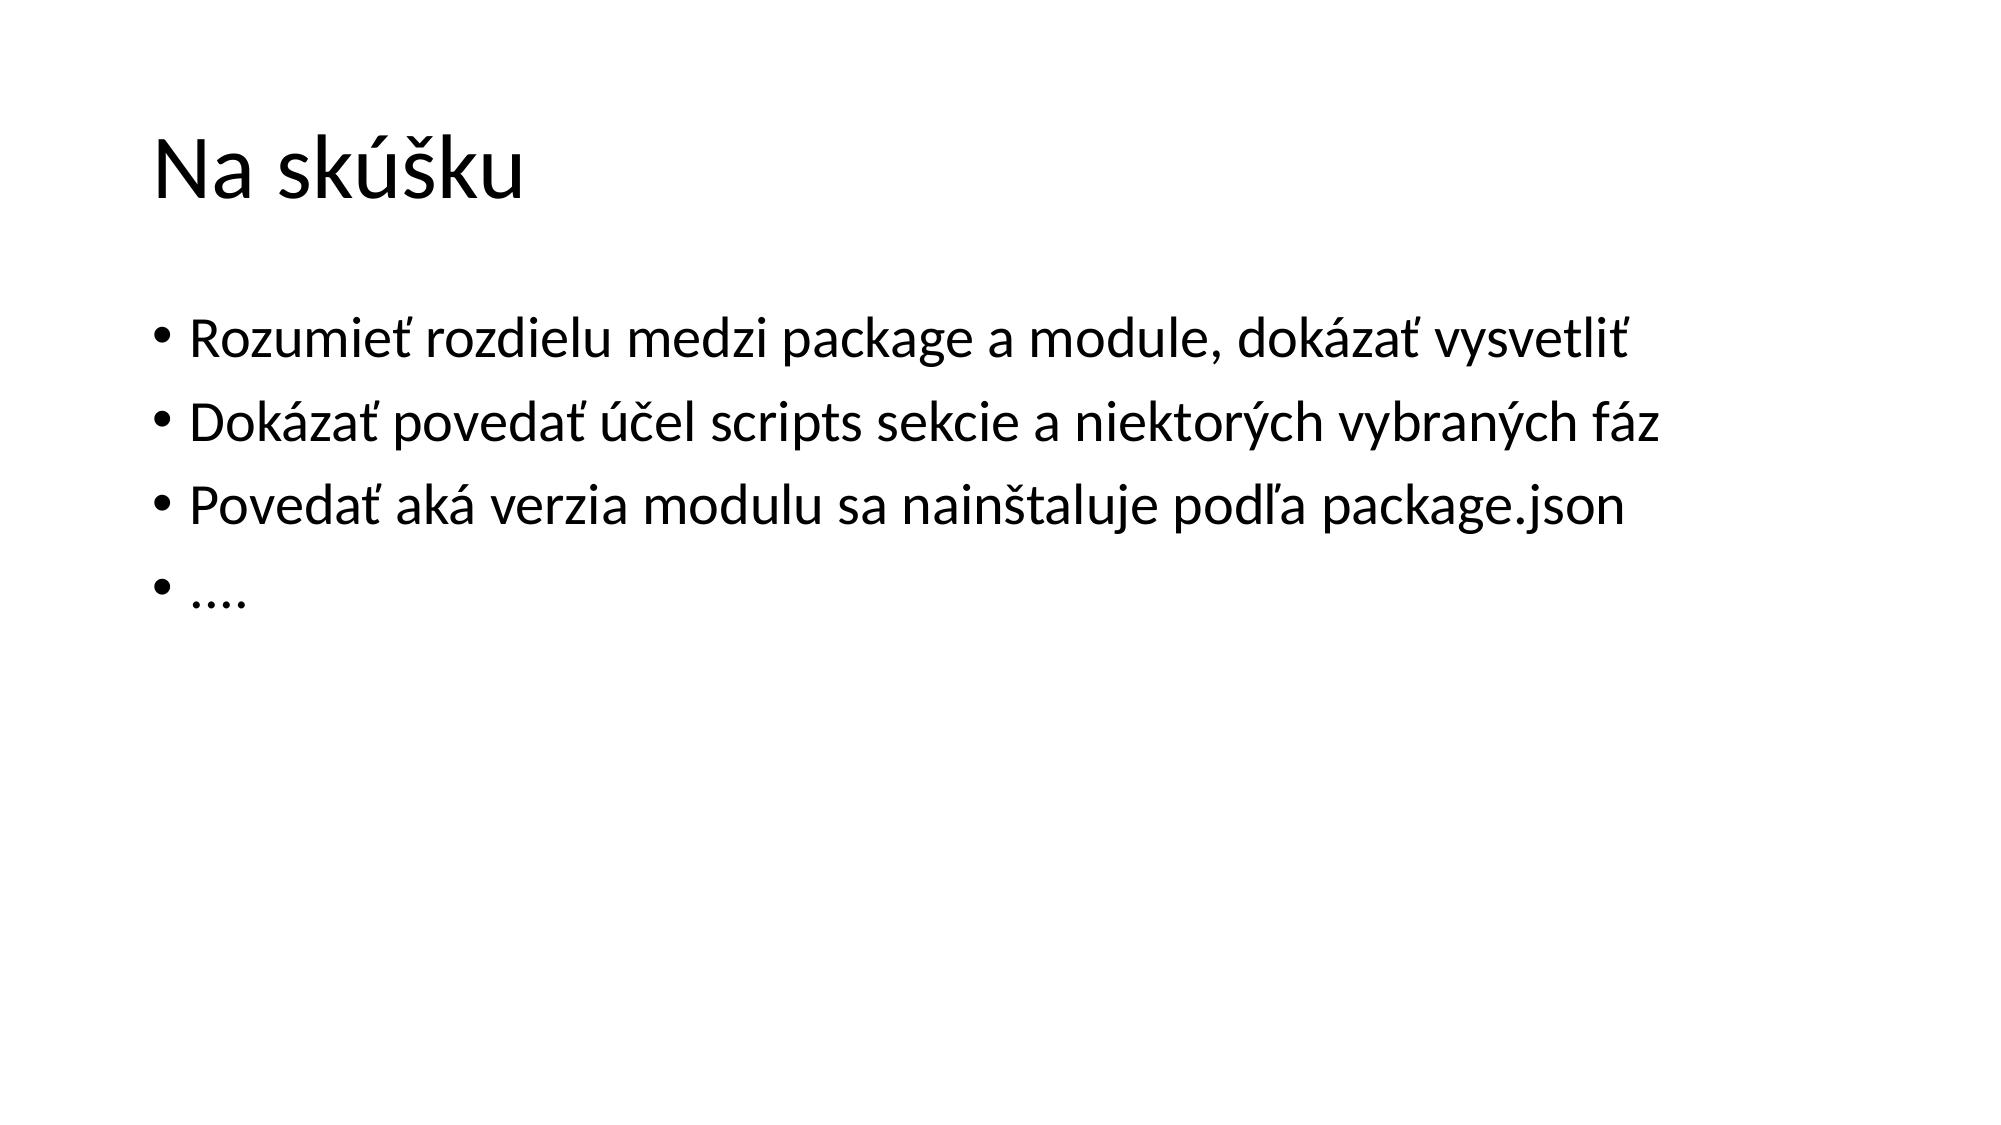

# Na skúšku
Rozumieť rozdielu medzi package a module, dokázať vysvetliť
Dokázať povedať účel scripts sekcie a niektorých vybraných fáz
Povedať aká verzia modulu sa nainštaluje podľa package.json
....